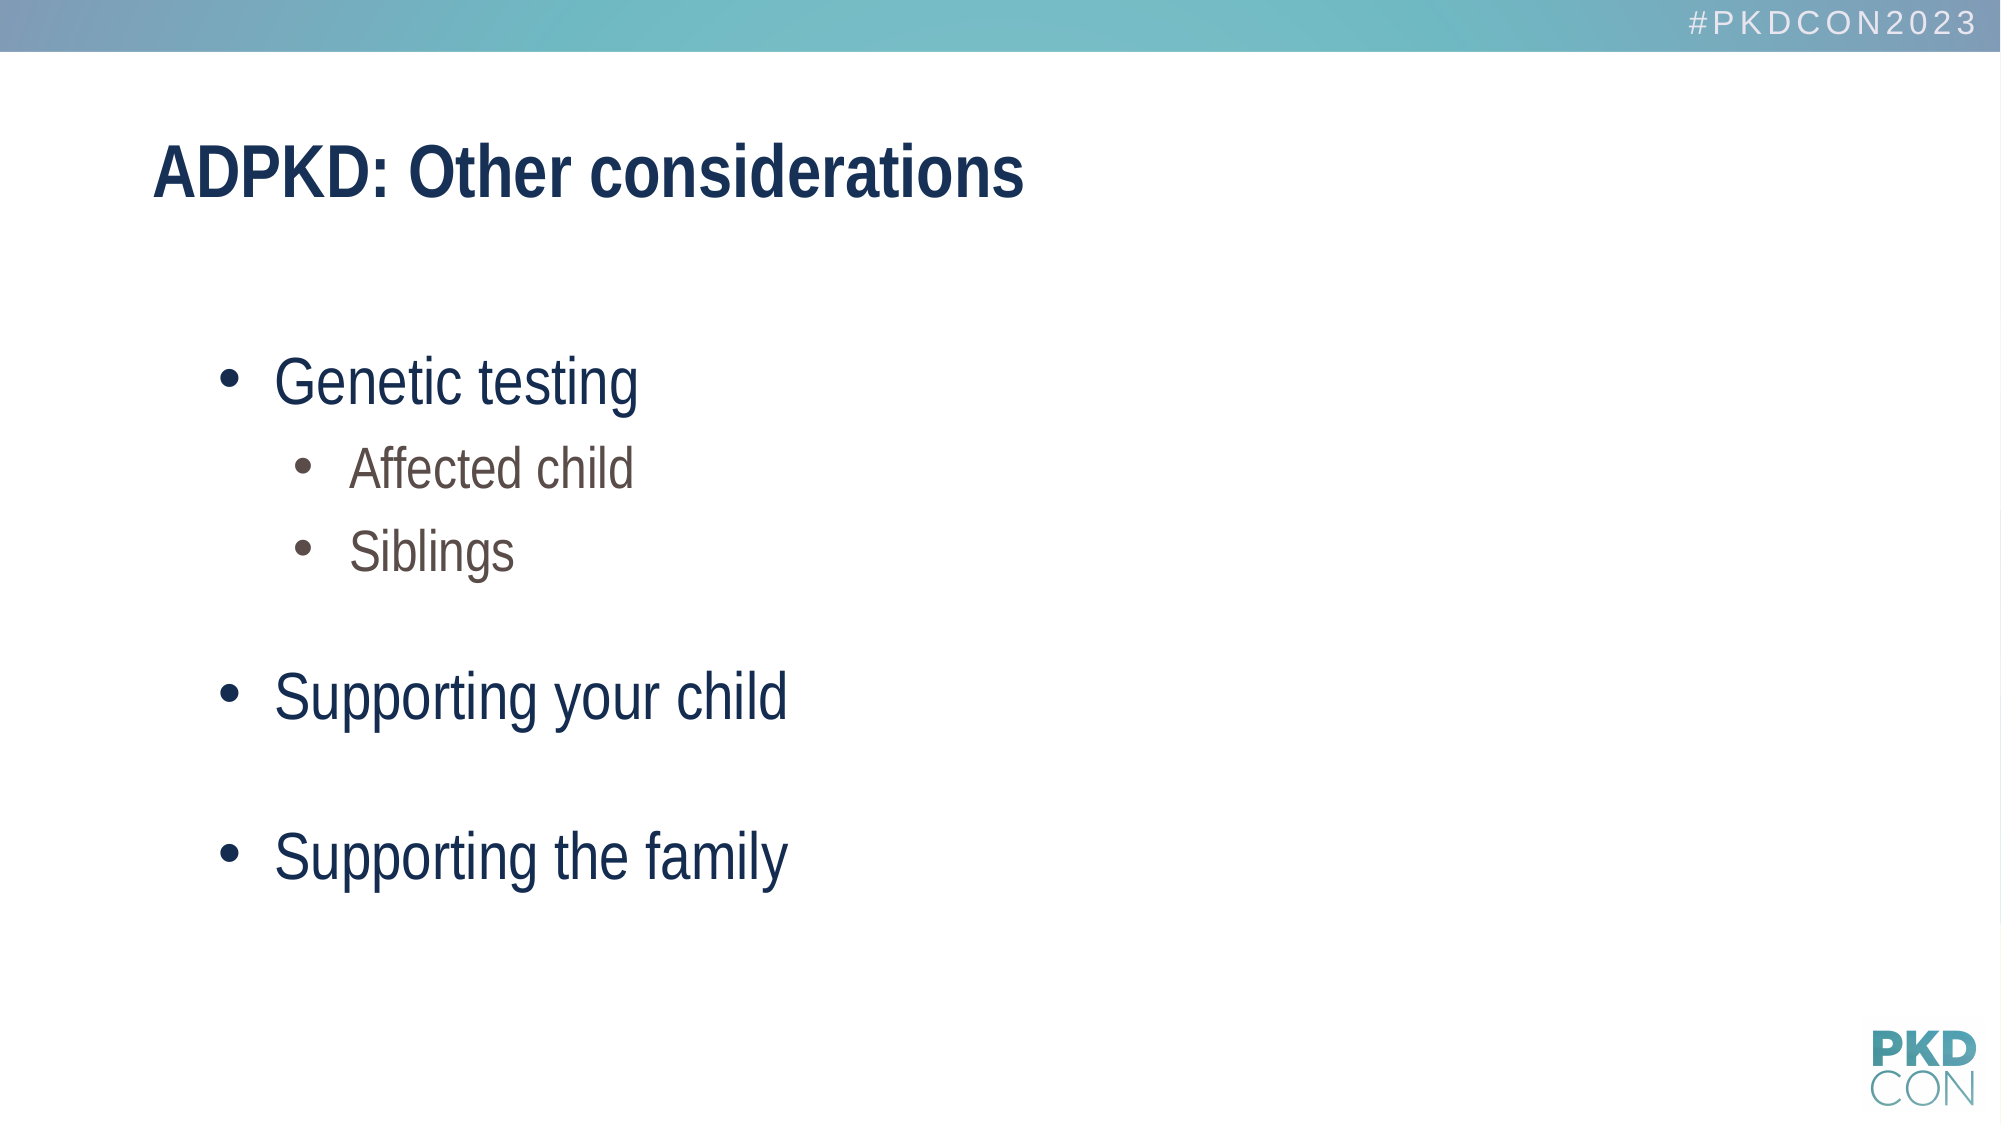

ADPKD: Other considerations
Genetic testing
Affected child
Siblings

Supporting your child

Supporting the family